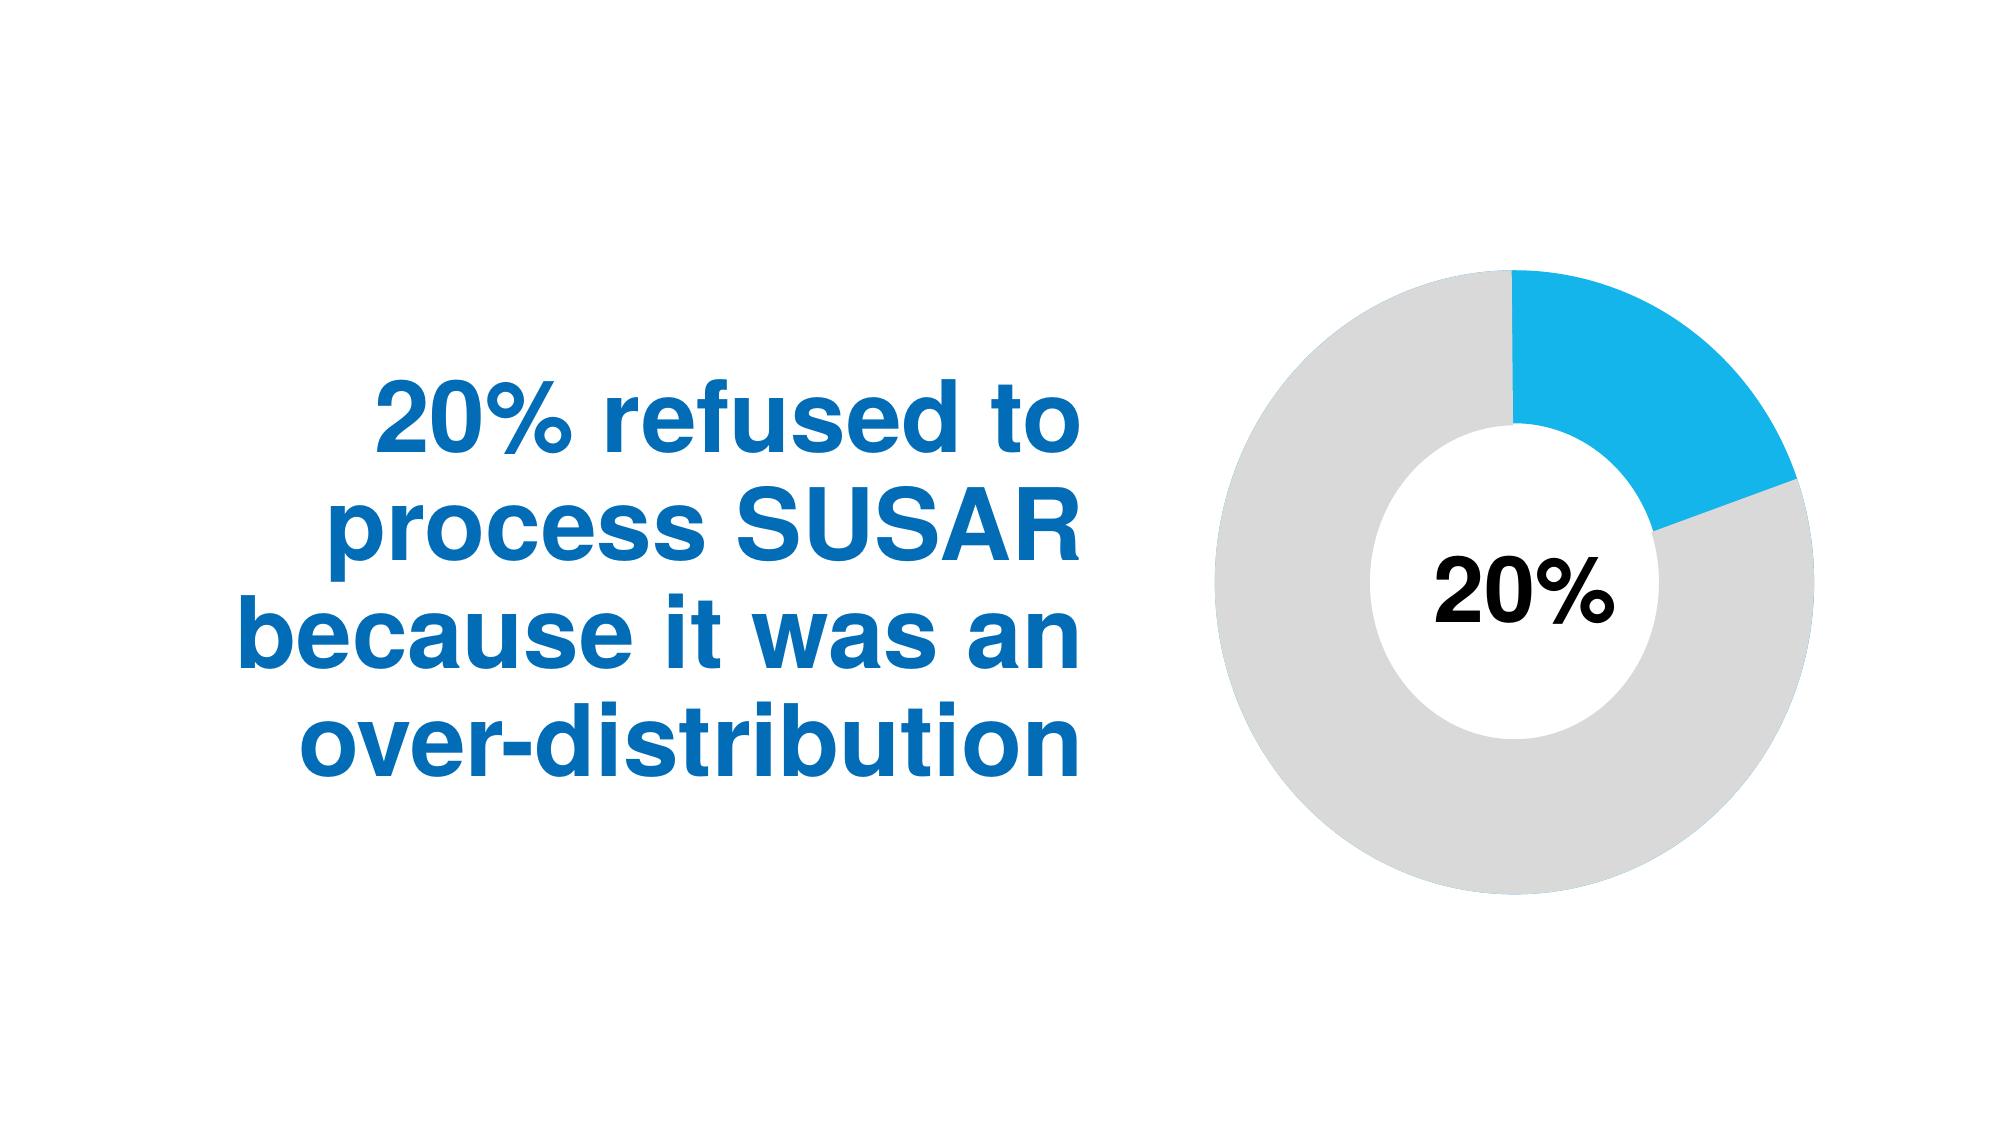

20%
20% refused to process SUSAR because it was an over-distribution